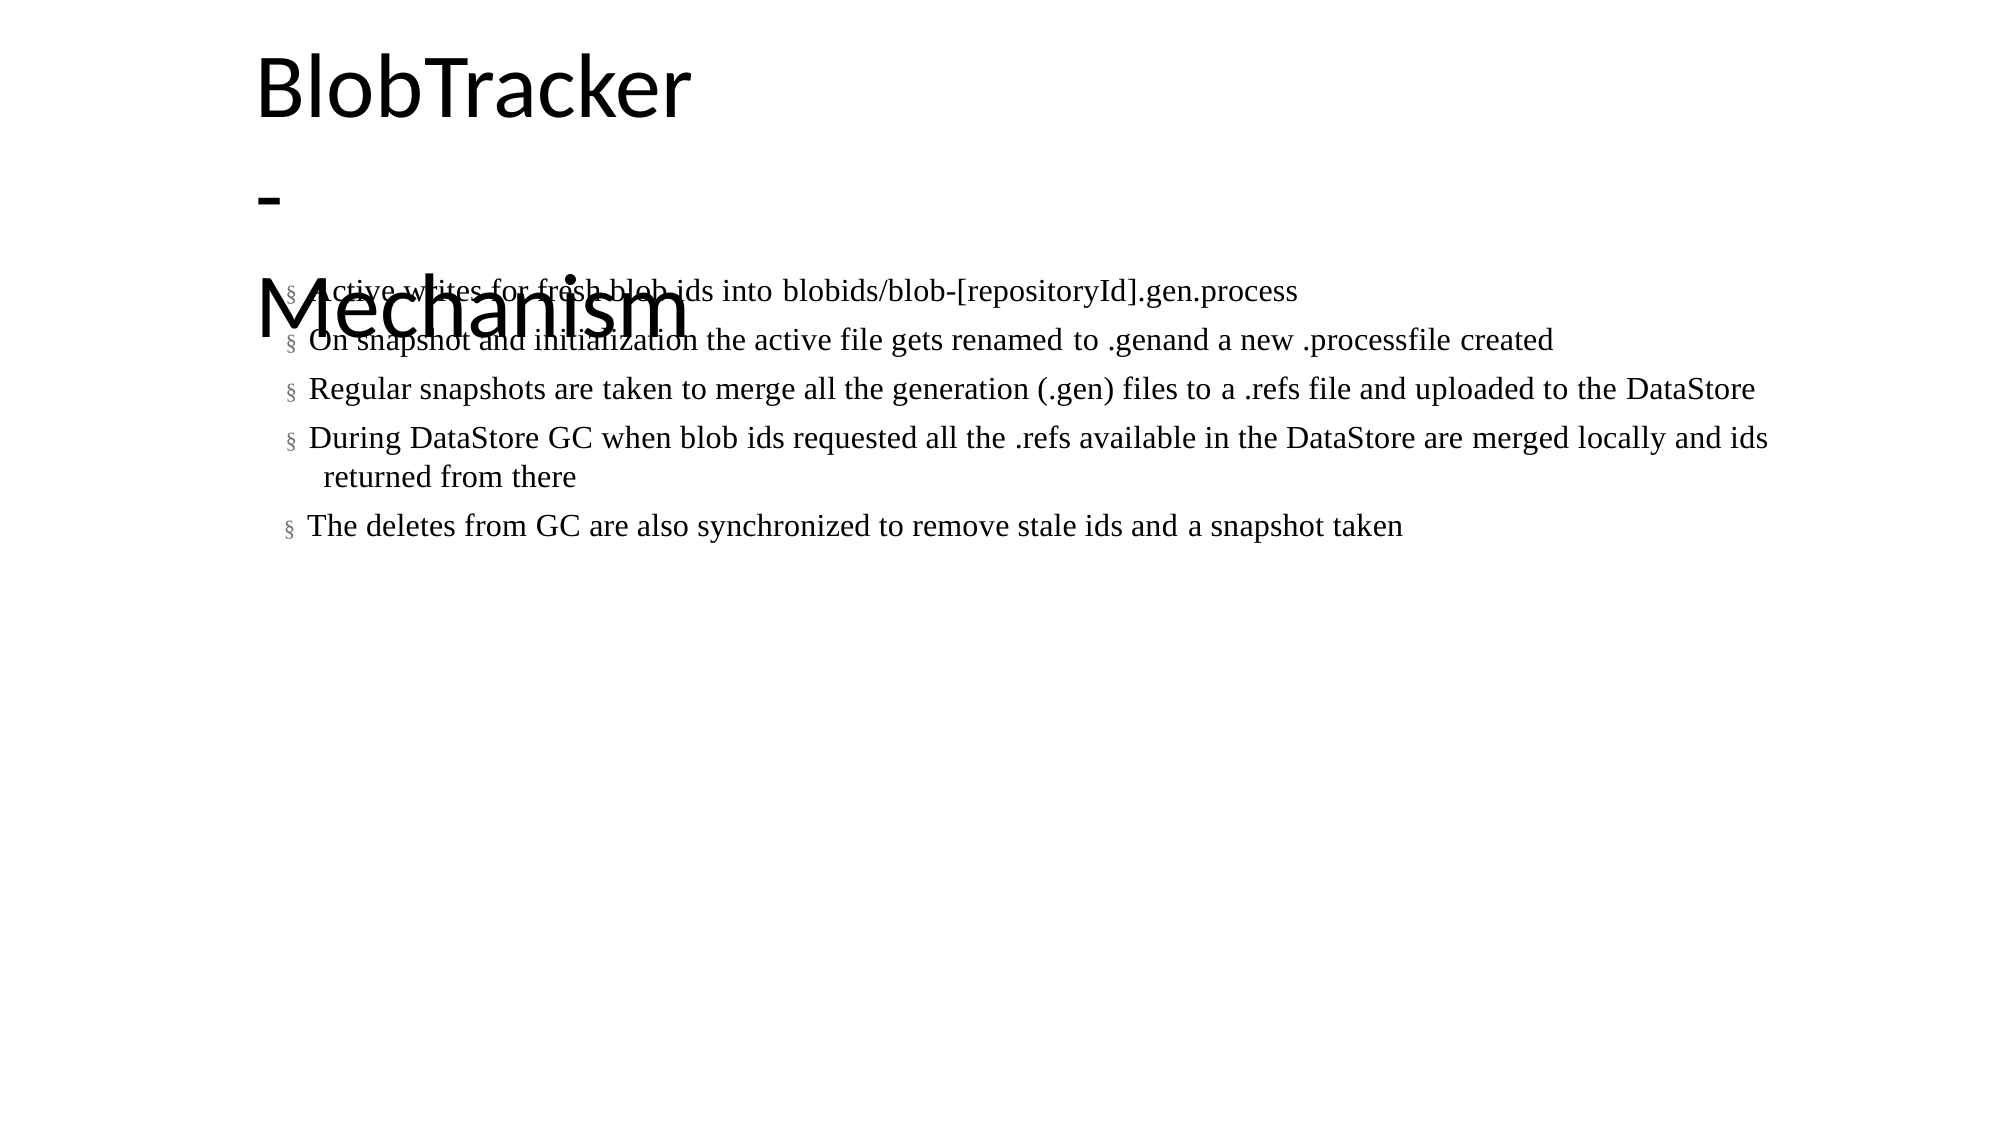

# BlobTracker - Mechanism
§ Active writes for fresh blob ids into blobids/blob-[repositoryId].gen.process
§ On snapshot and initialization the active file gets renamed to .genand a new .processfile created
§ Regular snapshots are taken to merge all the generation (.gen) files to a .refs file and uploaded to the DataStore
§ During DataStore GC when blob ids requested all the .refs available in the DataStore are merged locally and ids  returned from there
§ The deletes from GC are also synchronized to remove stale ids and a snapshot taken
' 2017 Adobe Systems Incorporated. All Rights Reserved. Adobe Confidential.
207
' 2017 Adobe Systems Incorporated. All Rights Reserved. Adobe Confidential.
' 2016 Adobe Systems Incorporated. All Rights Reserved. Adobe Confidential.